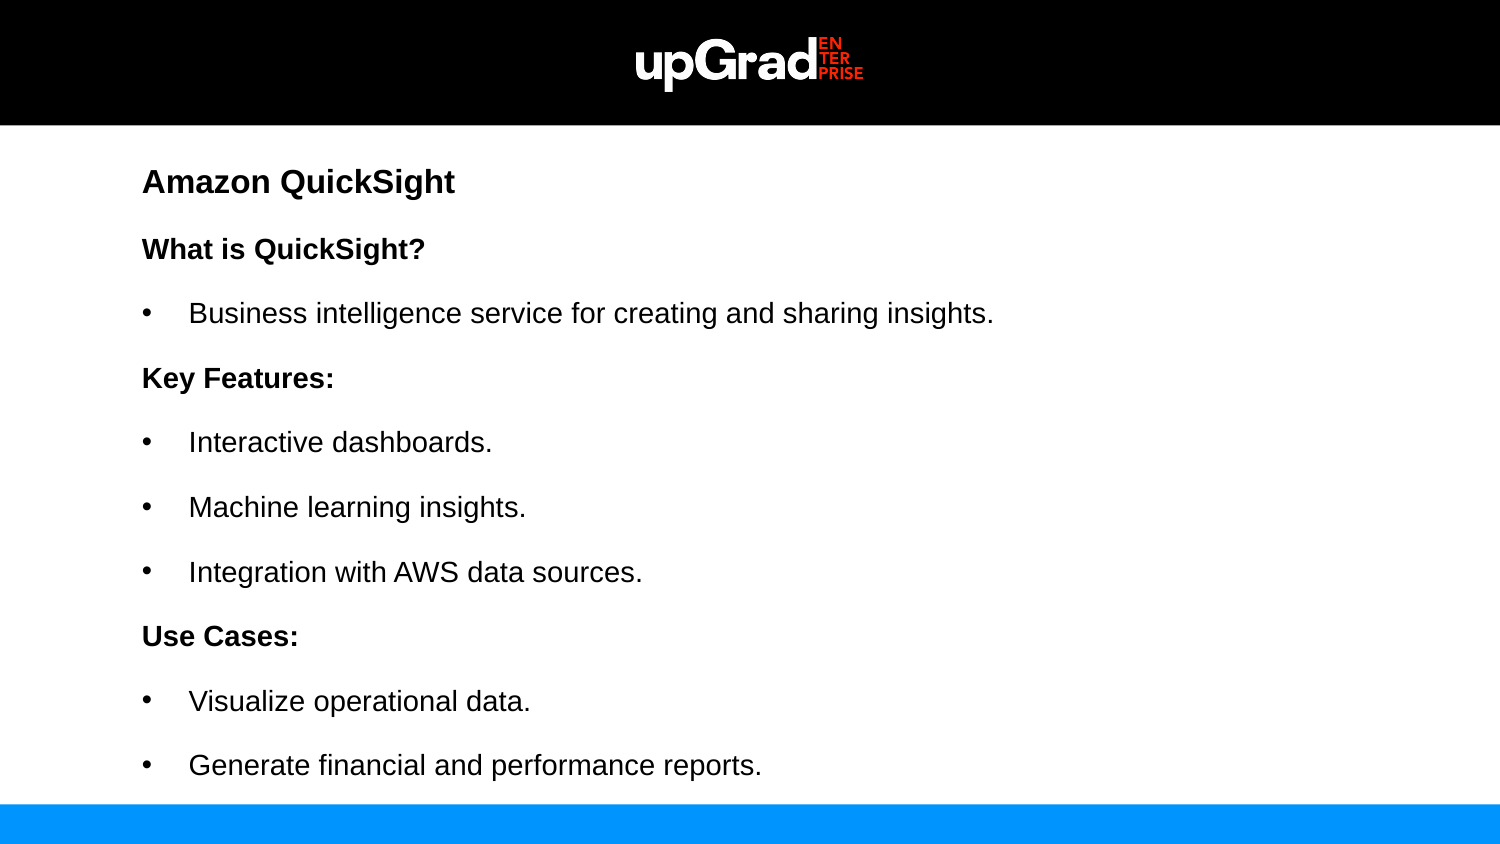

Amazon QuickSight
What is QuickSight?
Business intelligence service for creating and sharing insights.
Key Features:
Interactive dashboards.
Machine learning insights.
Integration with AWS data sources.
Use Cases:
Visualize operational data.
Generate financial and performance reports.